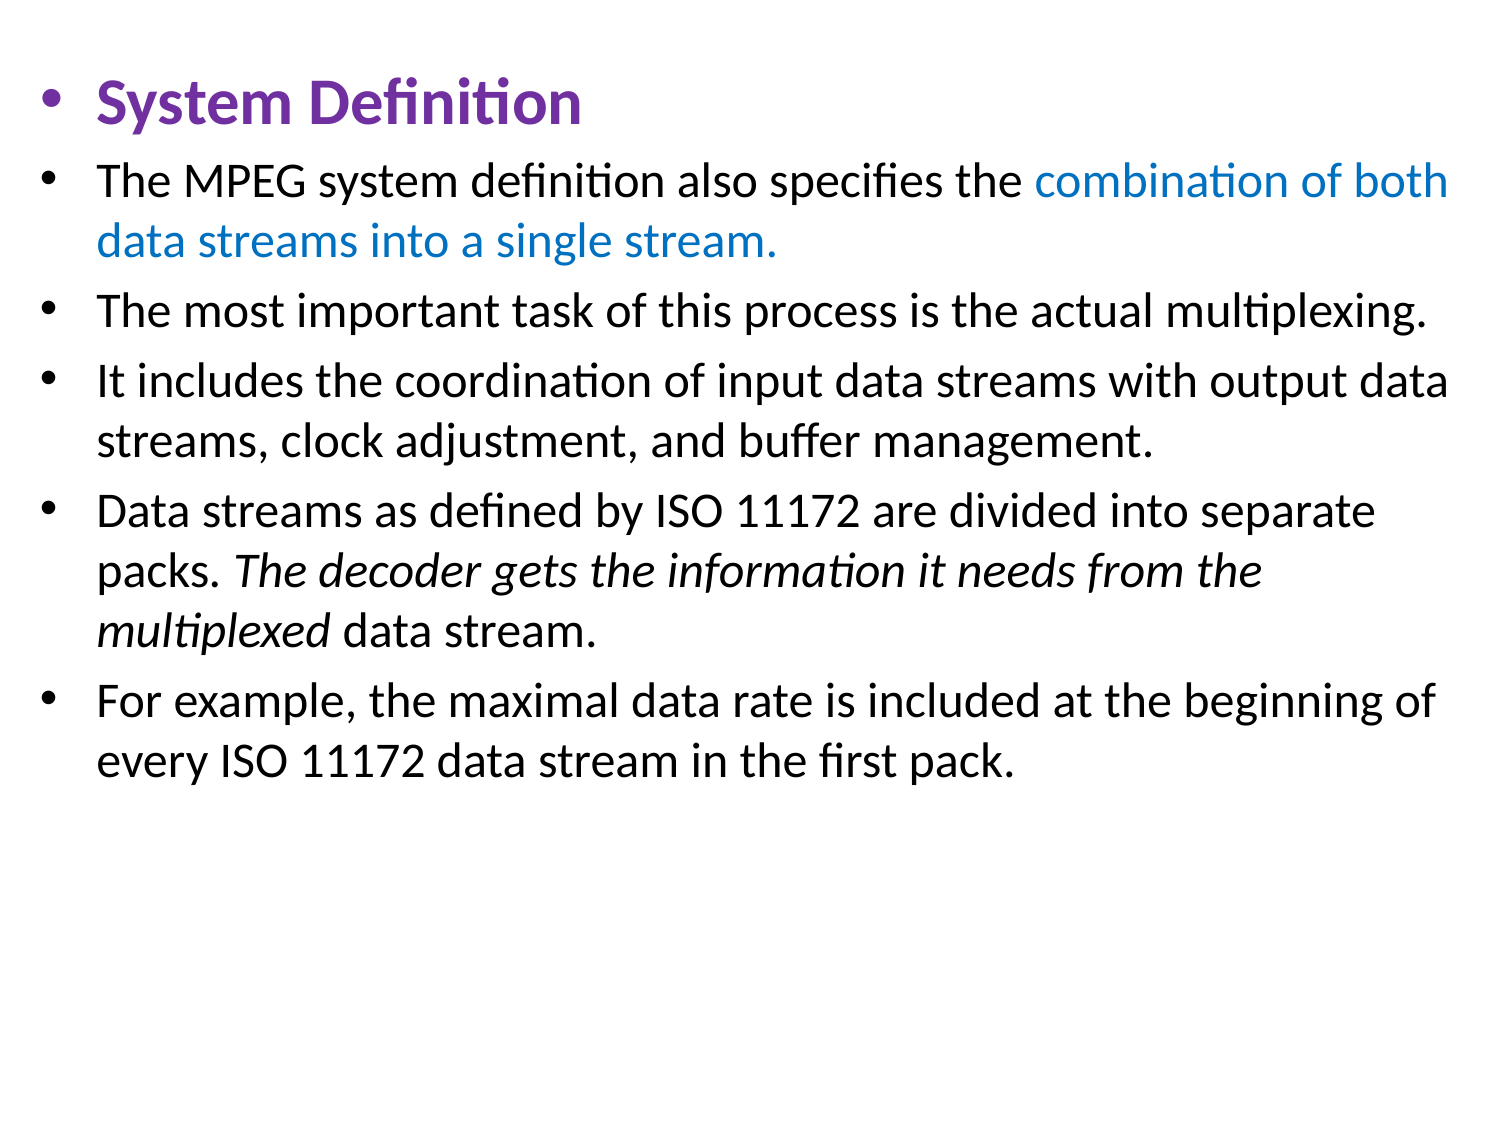

System Definition
The MPEG system definition also specifies the combination of both data streams into a single stream.
The most important task of this process is the actual multiplexing.
It includes the coordination of input data streams with output data streams, clock adjustment, and buffer management.
Data streams as defined by ISO 11172 are divided into separate packs. The decoder gets the information it needs from the multiplexed data stream.
For example, the maximal data rate is included at the beginning of every ISO 11172 data stream in the first pack.